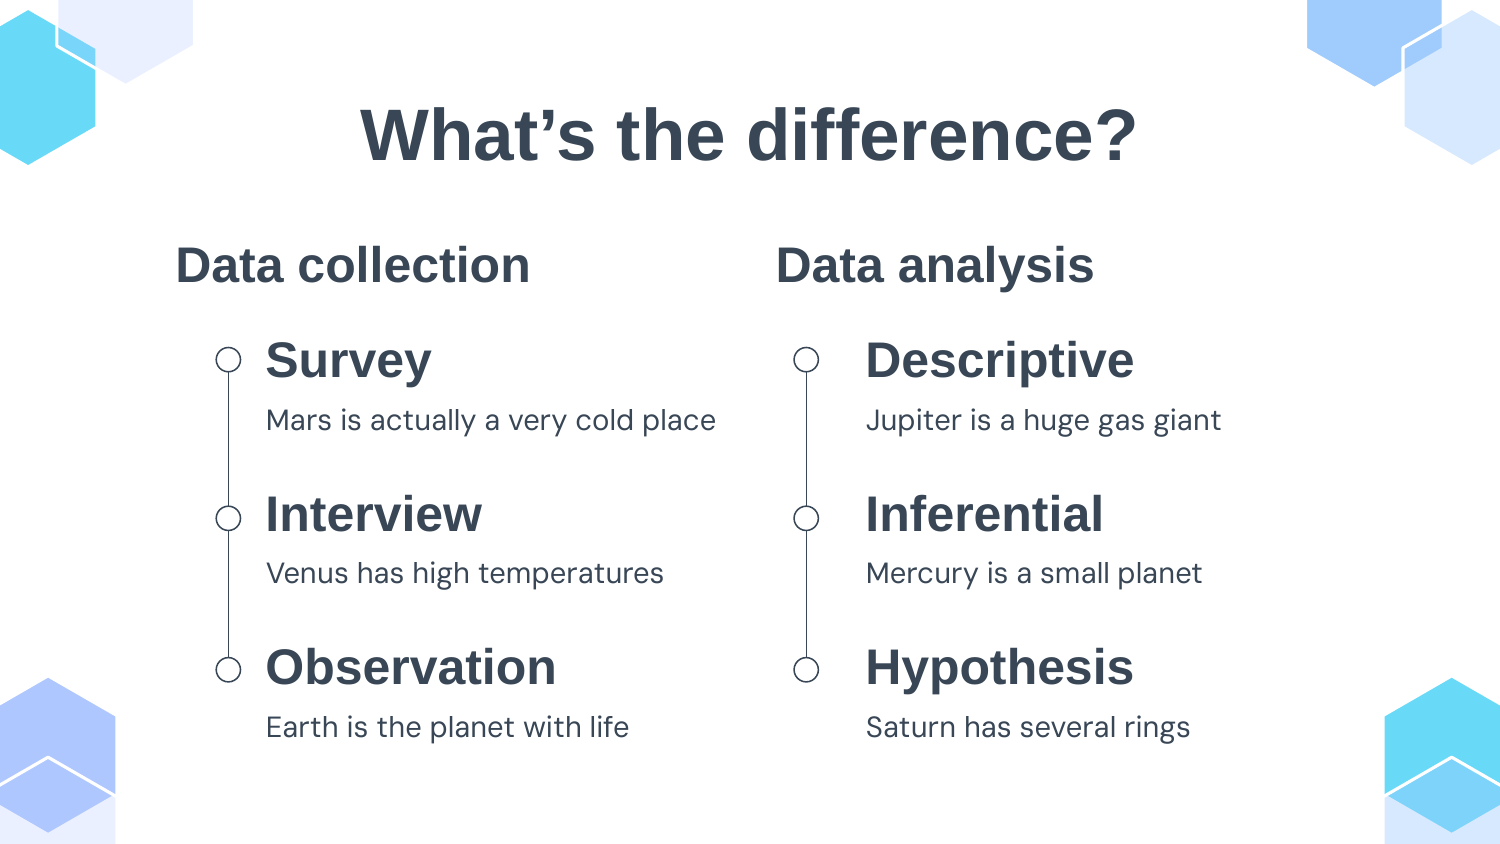

# What’s the difference?
Data collection
Data analysis
Survey
Descriptive

Mars is actually a very cold place
Jupiter is a huge gas giant
Interview
Inferential

Venus has high temperatures
Mercury is a small planet
Observation
Hypothesis

Earth is the planet with life
Saturn has several rings